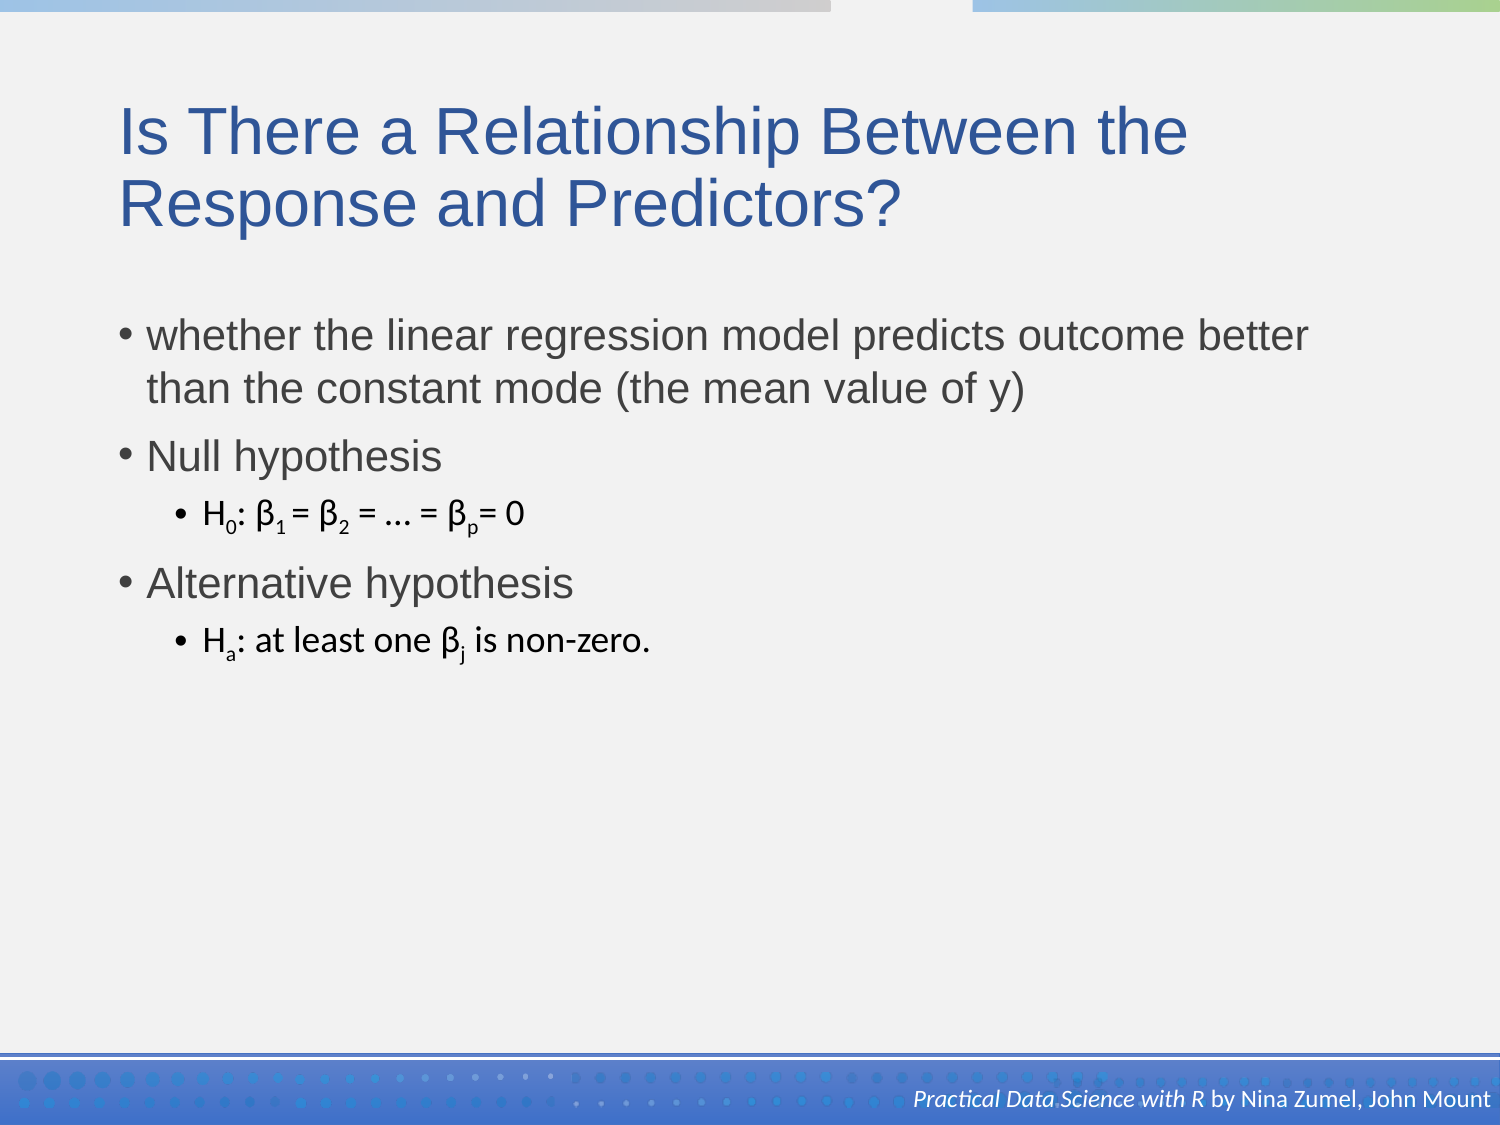

# Is There a Relationship Between the Response and Predictors?
whether the linear regression model predicts outcome better than the constant mode (the mean value of y)
Null hypothesis
H0: β1 = β2 = … = βp= 0
Alternative hypothesis
Ha: at least one βj is non-zero.

Practical Data Science with R by Nina Zumel, John Mount